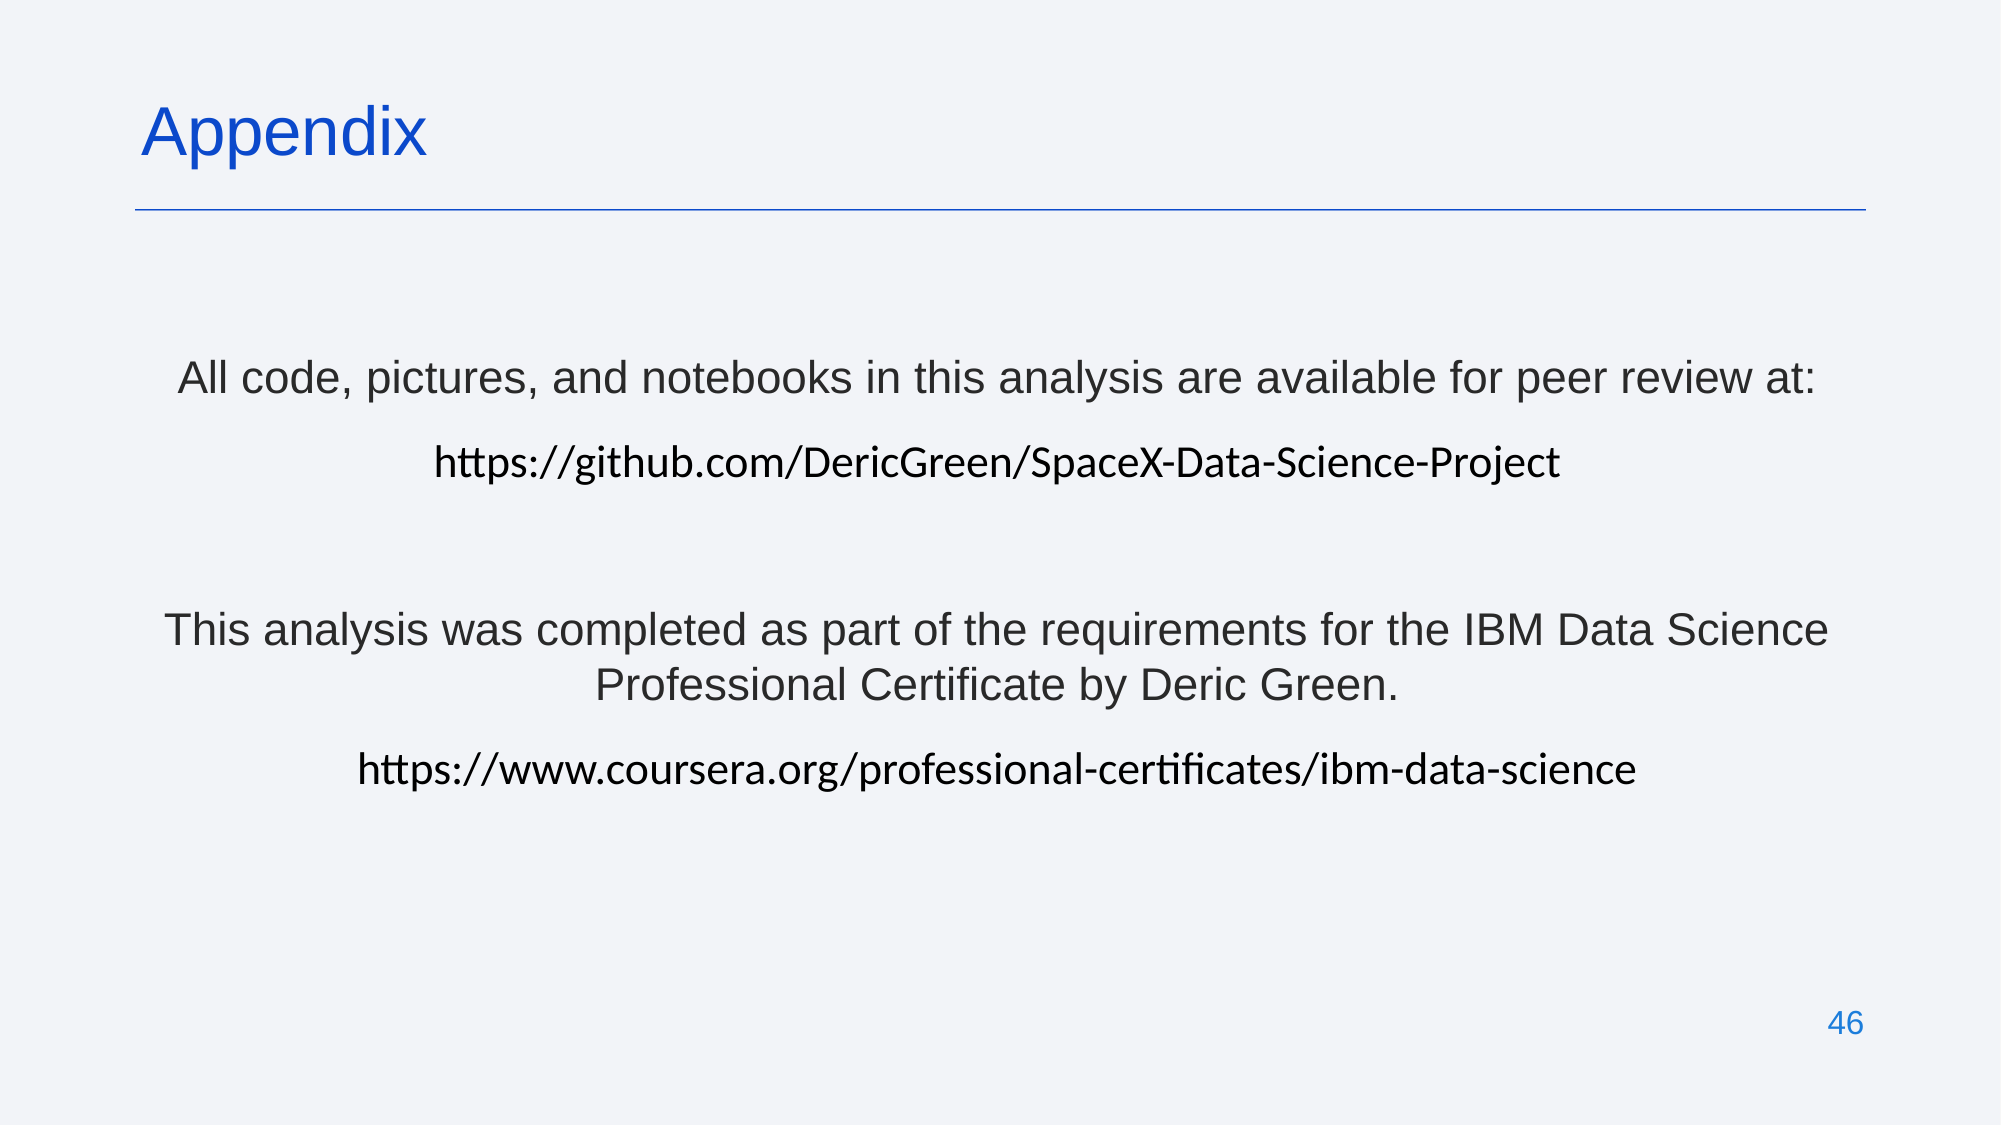

Appendix
All code, pictures, and notebooks in this analysis are available for peer review at:
https://github.com/DericGreen/SpaceX-Data-Science-Project

This analysis was completed as part of the requirements for the IBM Data Science Professional Certificate by Deric Green.
https://www.coursera.org/professional-certificates/ibm-data-science
46